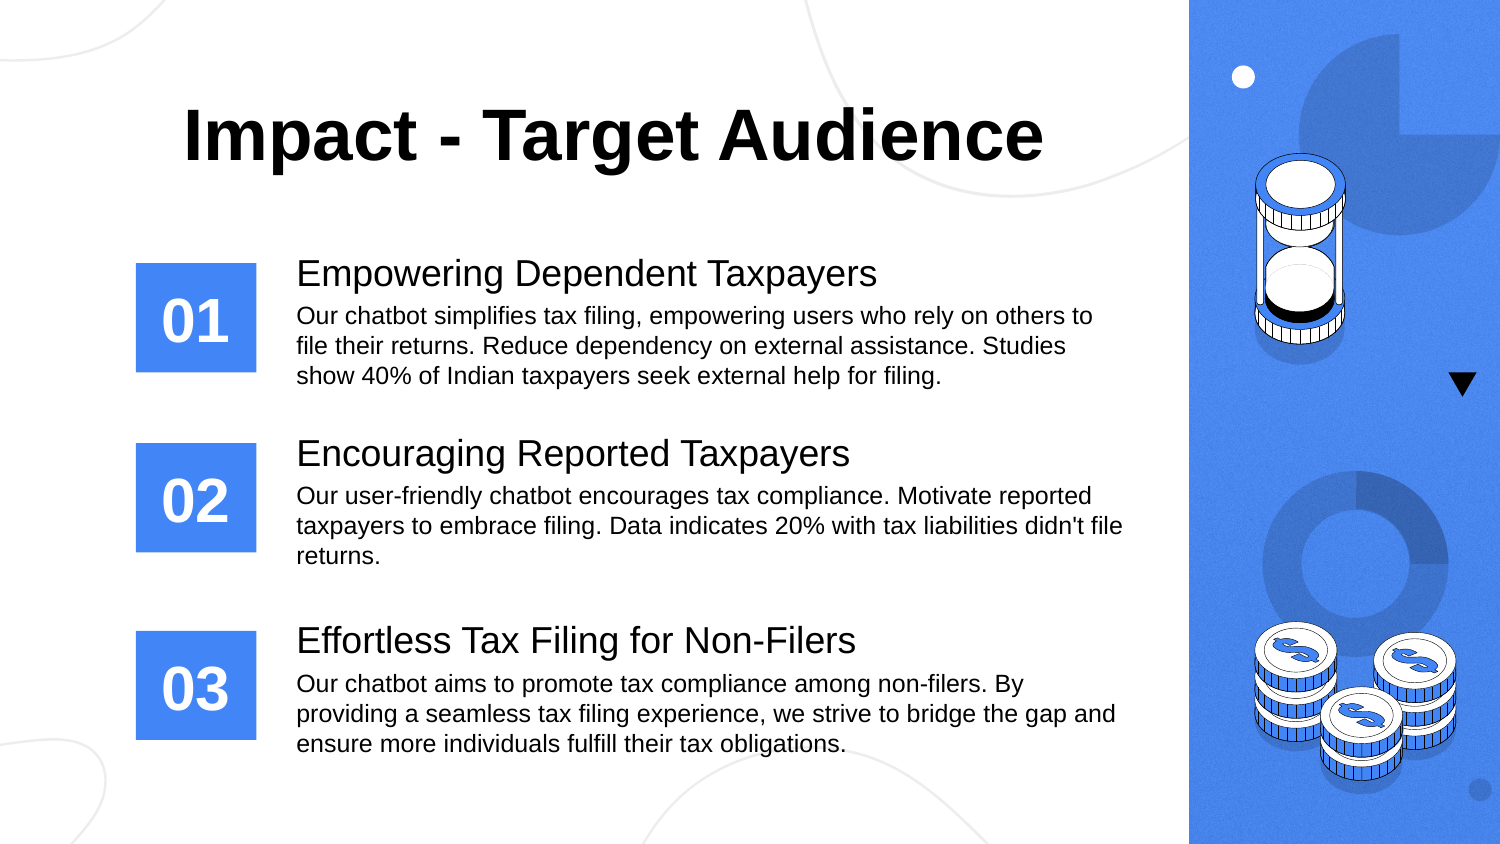

# Impact - Target Audience

Empowering Dependent Taxpayers
01
Our chatbot simplifies tax filing, empowering users who rely on others to file their returns. Reduce dependency on external assistance. Studies show 40% of Indian taxpayers seek external help for filing.

Encouraging Reported Taxpayers
02
Our user-friendly chatbot encourages tax compliance. Motivate reported taxpayers to embrace filing. Data indicates 20% with tax liabilities didn't file returns.

Effortless Tax Filing for Non-Filers

03
Our chatbot aims to promote tax compliance among non-filers. By providing a seamless tax filing experience, we strive to bridge the gap and ensure more individuals fulfill their tax obligations.